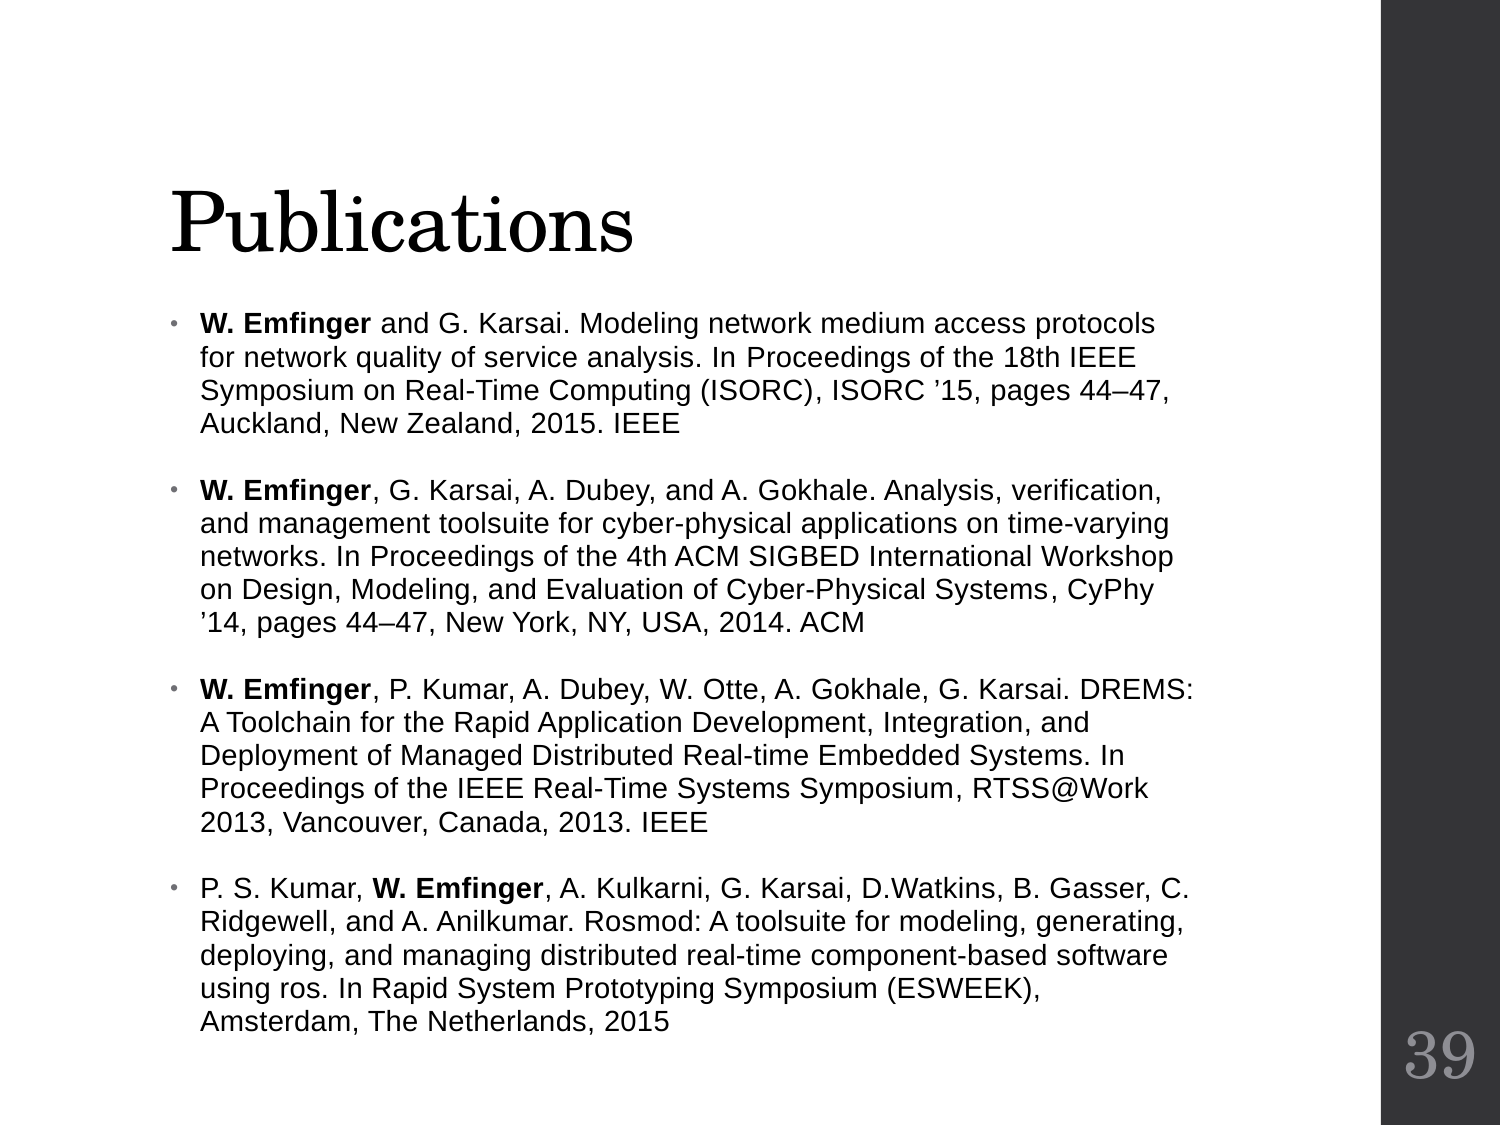

# Publications
W. Emfinger and G. Karsai. Modeling network medium access protocols for network quality of service analysis. In Proceedings of the 18th IEEE Symposium on Real-Time Computing (ISORC), ISORC ’15, pages 44–47, Auckland, New Zealand, 2015. IEEE
W. Emfinger, G. Karsai, A. Dubey, and A. Gokhale. Analysis, verification, and management toolsuite for cyber-physical applications on time-varying networks. In Proceedings of the 4th ACM SIGBED International Workshop on Design, Modeling, and Evaluation of Cyber-Physical Systems, CyPhy ’14, pages 44–47, New York, NY, USA, 2014. ACM
W. Emfinger, P. Kumar, A. Dubey, W. Otte, A. Gokhale, G. Karsai. DREMS: A Toolchain for the Rapid Application Development, Integration, and Deployment of Managed Distributed Real-time Embedded Systems. In Proceedings of the IEEE Real-Time Systems Symposium, RTSS@Work 2013, Vancouver, Canada, 2013. IEEE
P. S. Kumar, W. Emfinger, A. Kulkarni, G. Karsai, D.Watkins, B. Gasser, C. Ridgewell, and A. Anilkumar. Rosmod: A toolsuite for modeling, generating, deploying, and managing distributed real-time component-based software using ros. In Rapid System Prototyping Symposium (ESWEEK), Amsterdam, The Netherlands, 2015
39